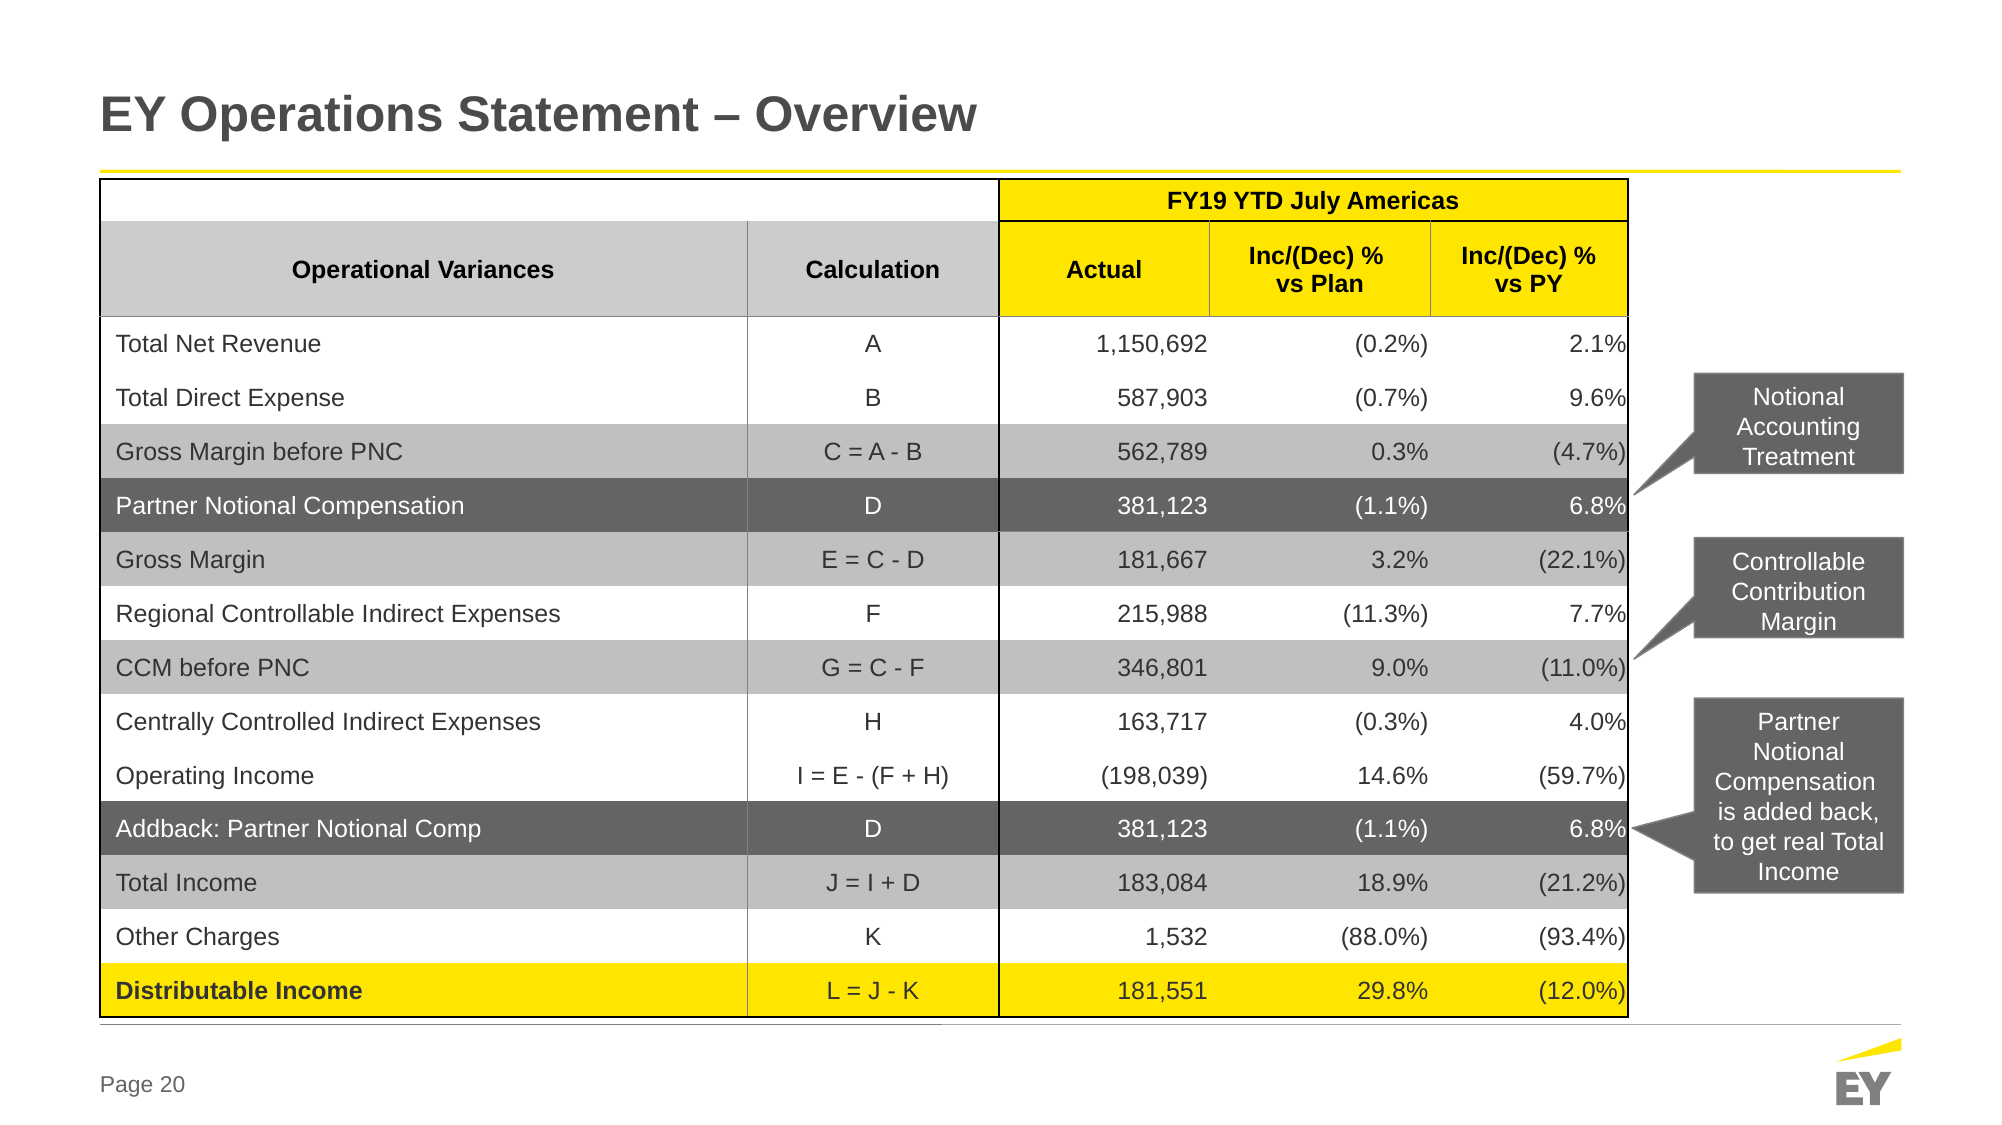

# EY Operations Statement – Overview
|  |  | FY19 YTD July Americas |  |  |
| --- | --- | --- | --- | --- |
| Operational Variances | Calculation | Actual | Inc/(Dec) % vs Plan | Inc/(Dec) % vs PY |
| Total Net Revenue | A | 1,150,692 | (0.2%) | 2.1% |
| Total Direct Expense | B | 587,903 | (0.7%) | 9.6% |
| Gross Margin before PNC | C = A - B | 562,789 | 0.3% | (4.7%) |
| Partner Notional Compensation | D | 381,123 | (1.1%) | 6.8% |
| Gross Margin | E = C - D | 181,667 | 3.2% | (22.1%) |
| Regional Controllable Indirect Expenses | F | 215,988 | (11.3%) | 7.7% |
| CCM before PNC | G = C - F | 346,801 | 9.0% | (11.0%) |
| Centrally Controlled Indirect Expenses | H | 163,717 | (0.3%) | 4.0% |
| Operating Income | I = E - (F + H) | (198,039) | 14.6% | (59.7%) |
| Addback: Partner Notional Comp | D | 381,123 | (1.1%) | 6.8% |
| Total Income | J = I + D | 183,084 | 18.9% | (21.2%) |
| Other Charges | K | 1,532 | (88.0%) | (93.4%) |
| Distributable Income | L = J - K | 181,551 | 29.8% | (12.0%) |
Notional Accounting Treatment
Controllable Contribution Margin
Partner Notional Compensation
is added back, to get real Total Income